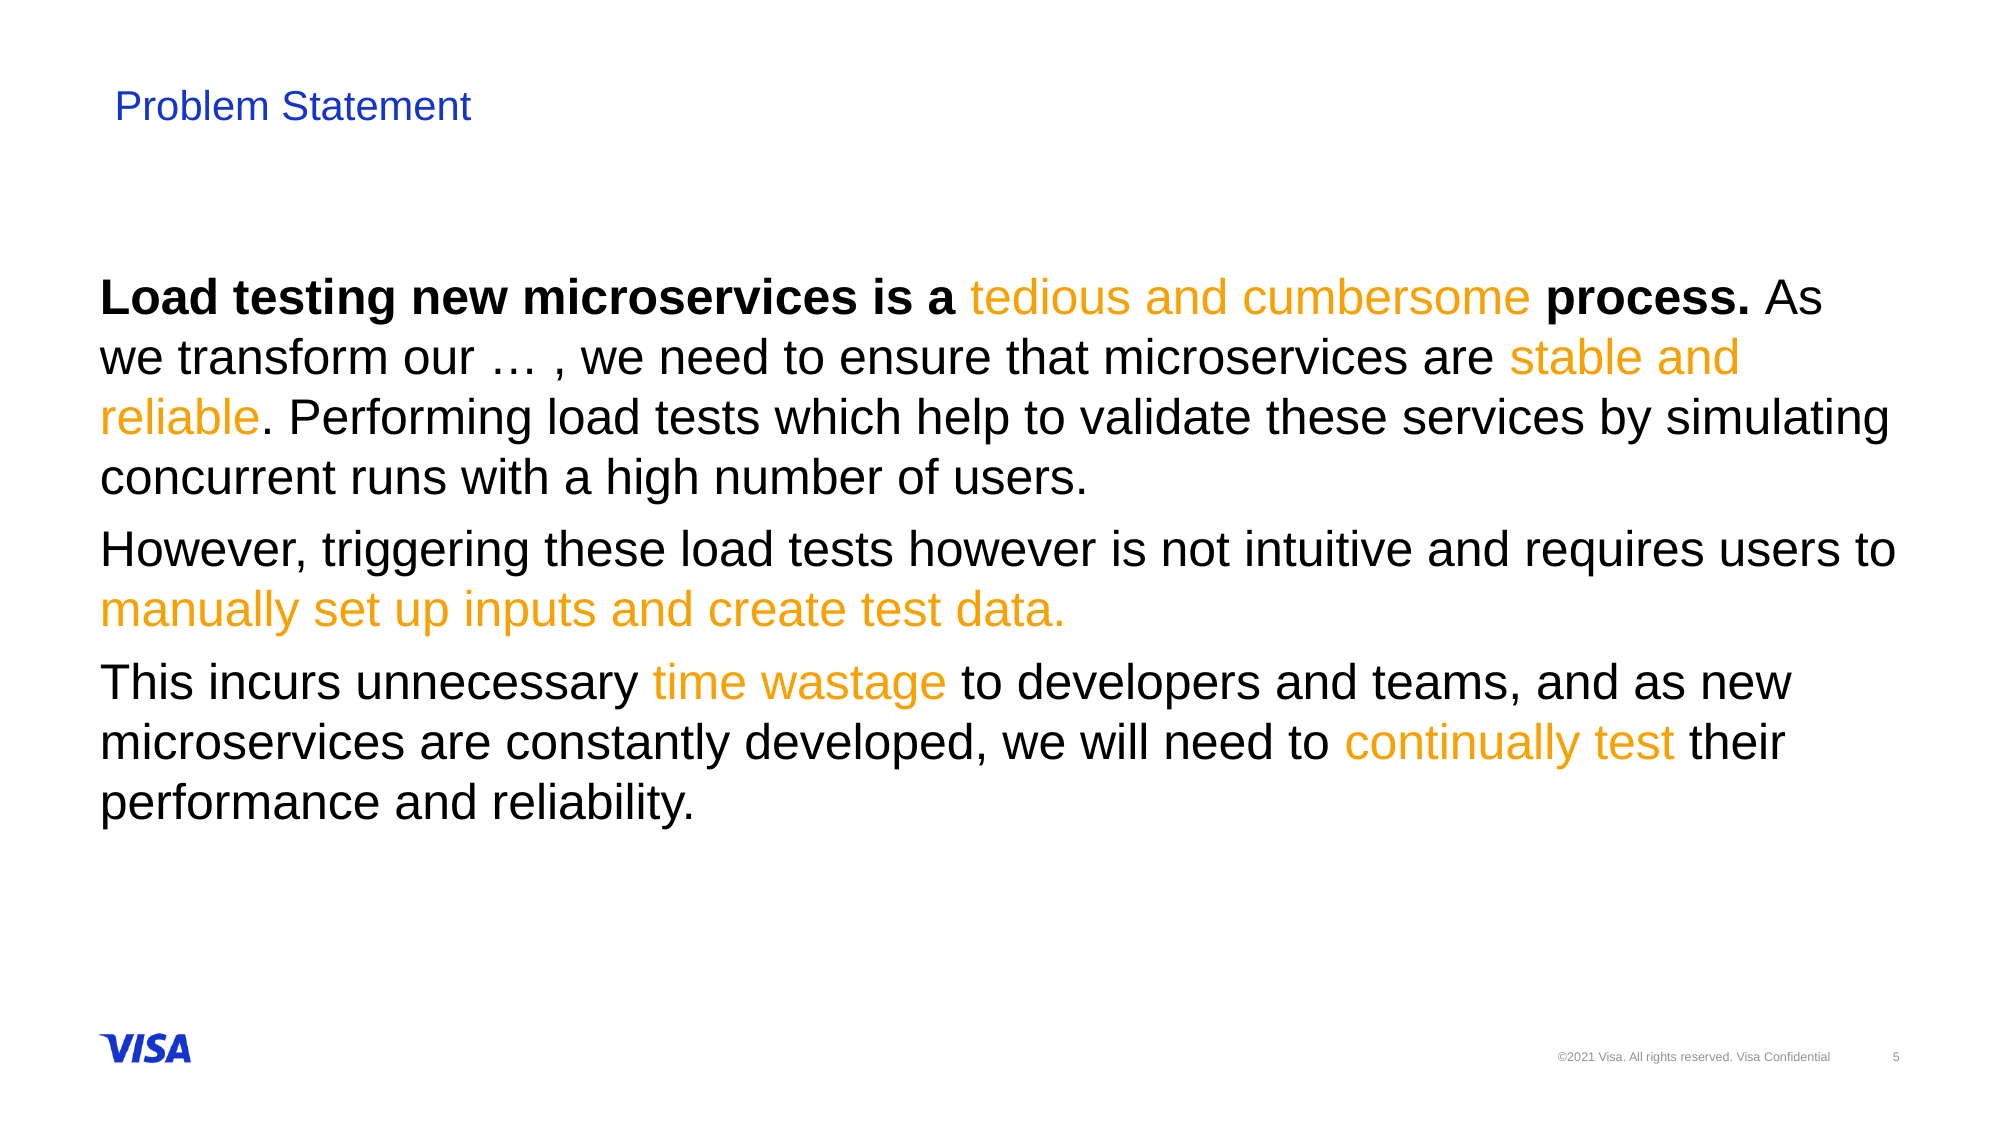

Problem Statement
Load testing new microservices is a tedious and cumbersome process. As we transform our … , we need to ensure that microservices are stable and reliable. Performing load tests which help to validate these services by simulating concurrent runs with a high number of users.
However, triggering these load tests however is not intuitive and requires users to manually set up inputs and create test data.
This incurs unnecessary time wastage to developers and teams, and as new microservices are constantly developed, we will need to continually test their performance and reliability.